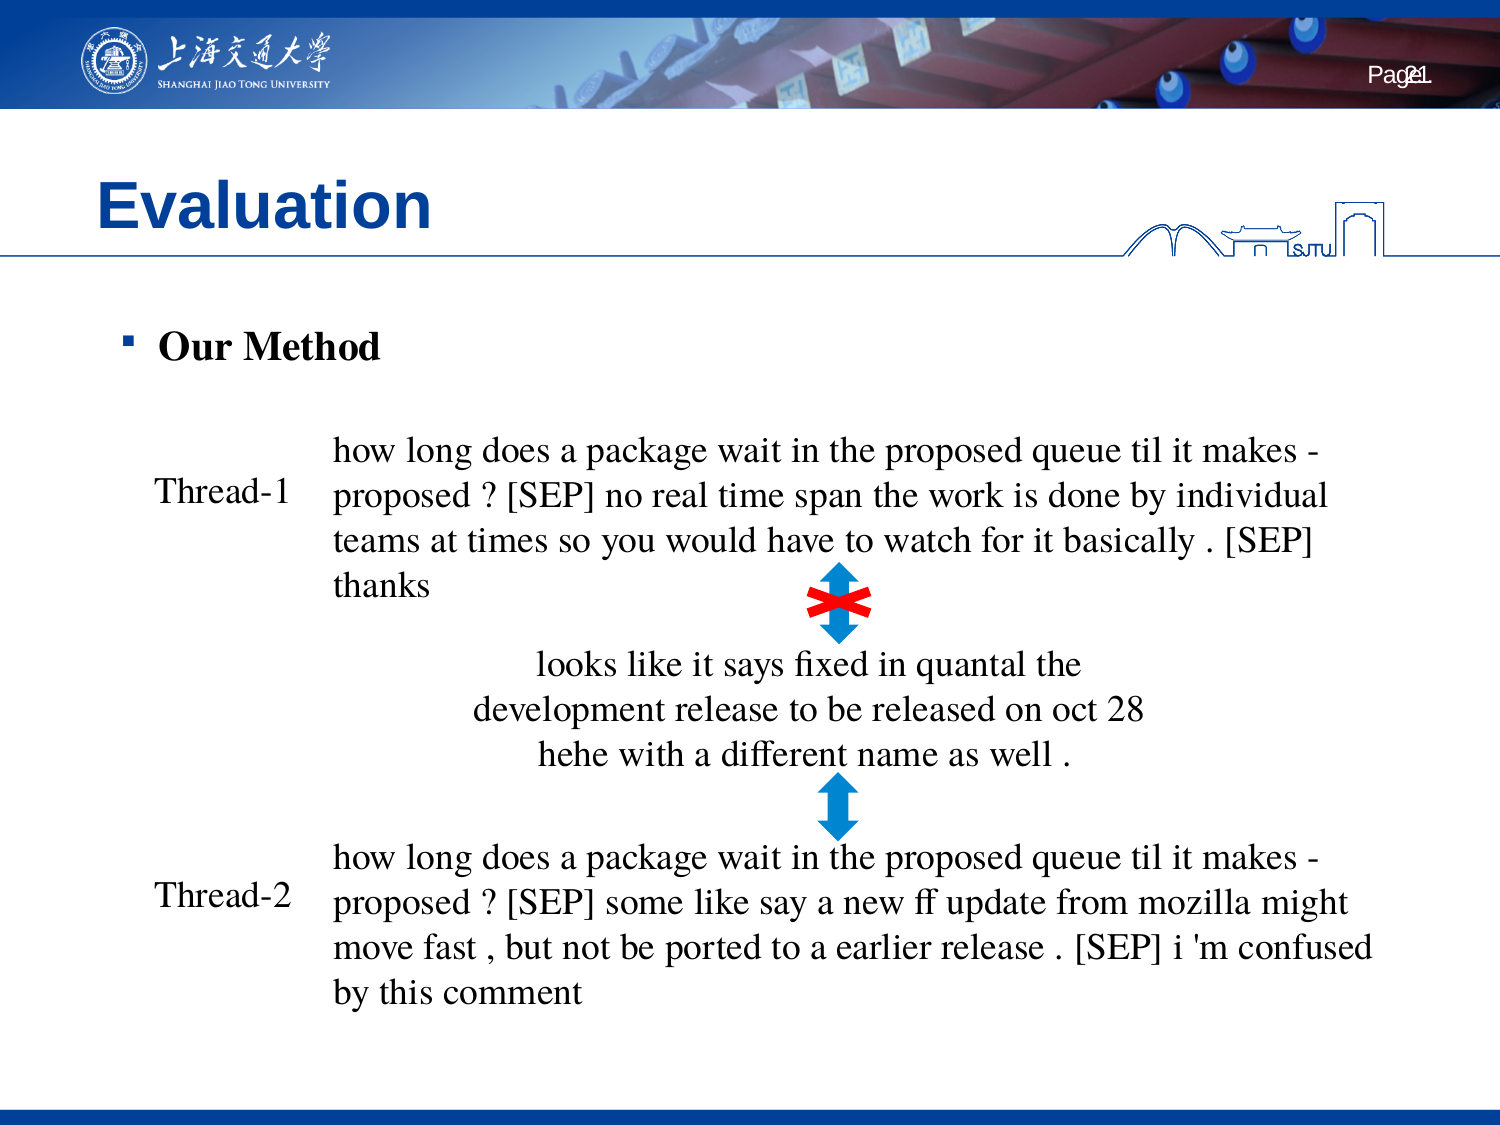

# Evaluation
Our Method

how long does a package wait in the proposed queue til it makes - proposed ? [SEP] no real time span the work is done by individual teams at times so you would have to watch for it basically . [SEP] thanks

Thread-1

looks like it says fixed in quantal the development release to be released on oct 28 hehe with a different name as well .

how long does a package wait in the proposed queue til it makes - proposed ? [SEP] some like say a new ff update from mozilla might move fast , but not be ported to a earlier release . [SEP] i 'm confused by this comment

Thread-2